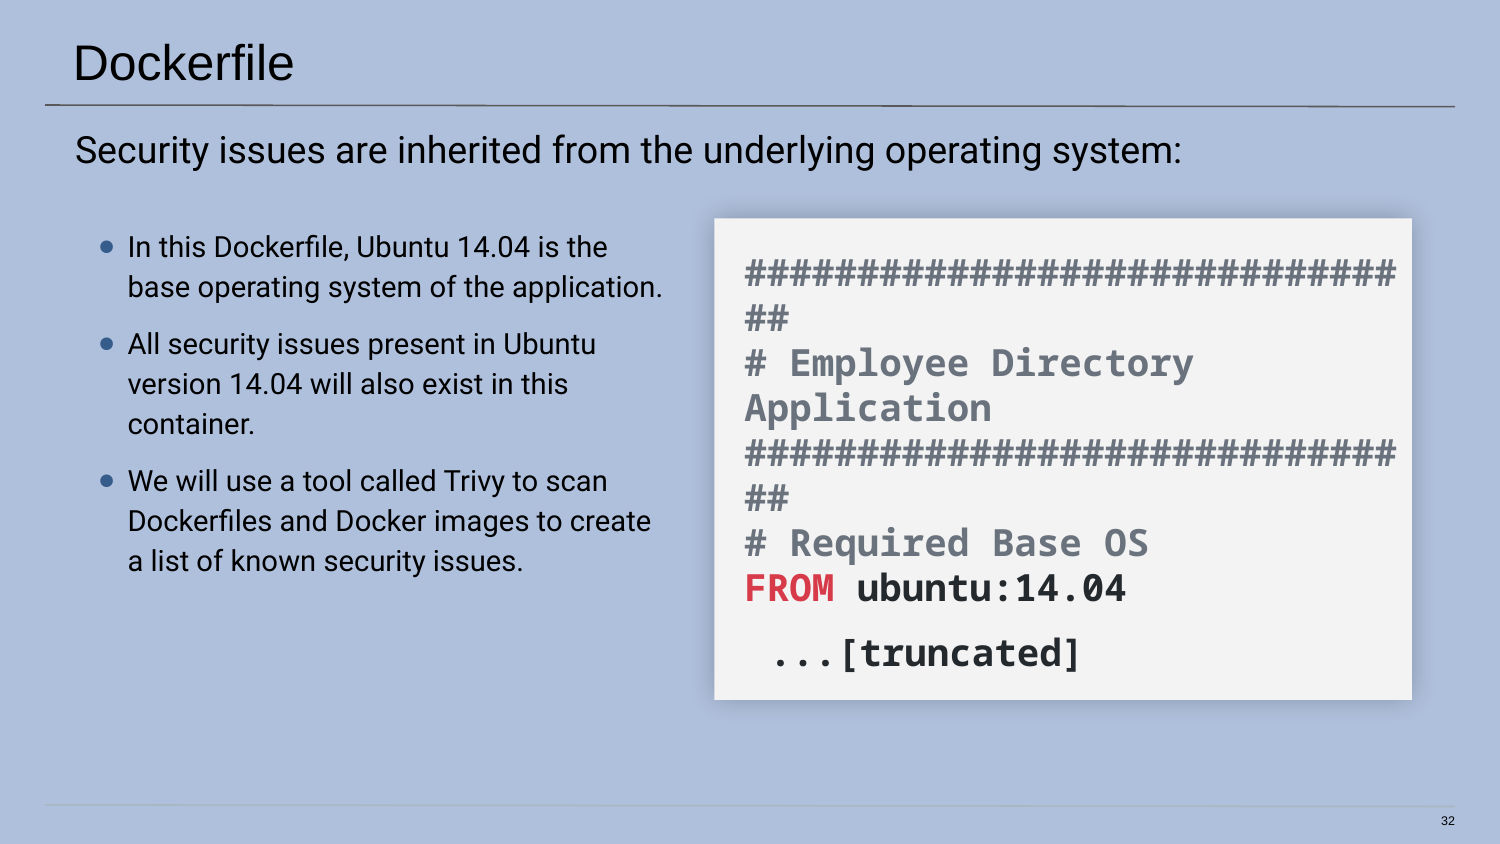

# Dockerfile
Security issues are inherited from the underlying operating system:
###############################
# Employee Directory Application
###############################
# Required Base OS
FROM ubuntu:14.04
...[truncated]
In this Dockerfile, Ubuntu 14.04 is the base operating system of the application.
All security issues present in Ubuntu version 14.04 will also exist in this container.
We will use a tool called Trivy to scan Dockerfiles and Docker images to create a list of known security issues.

32